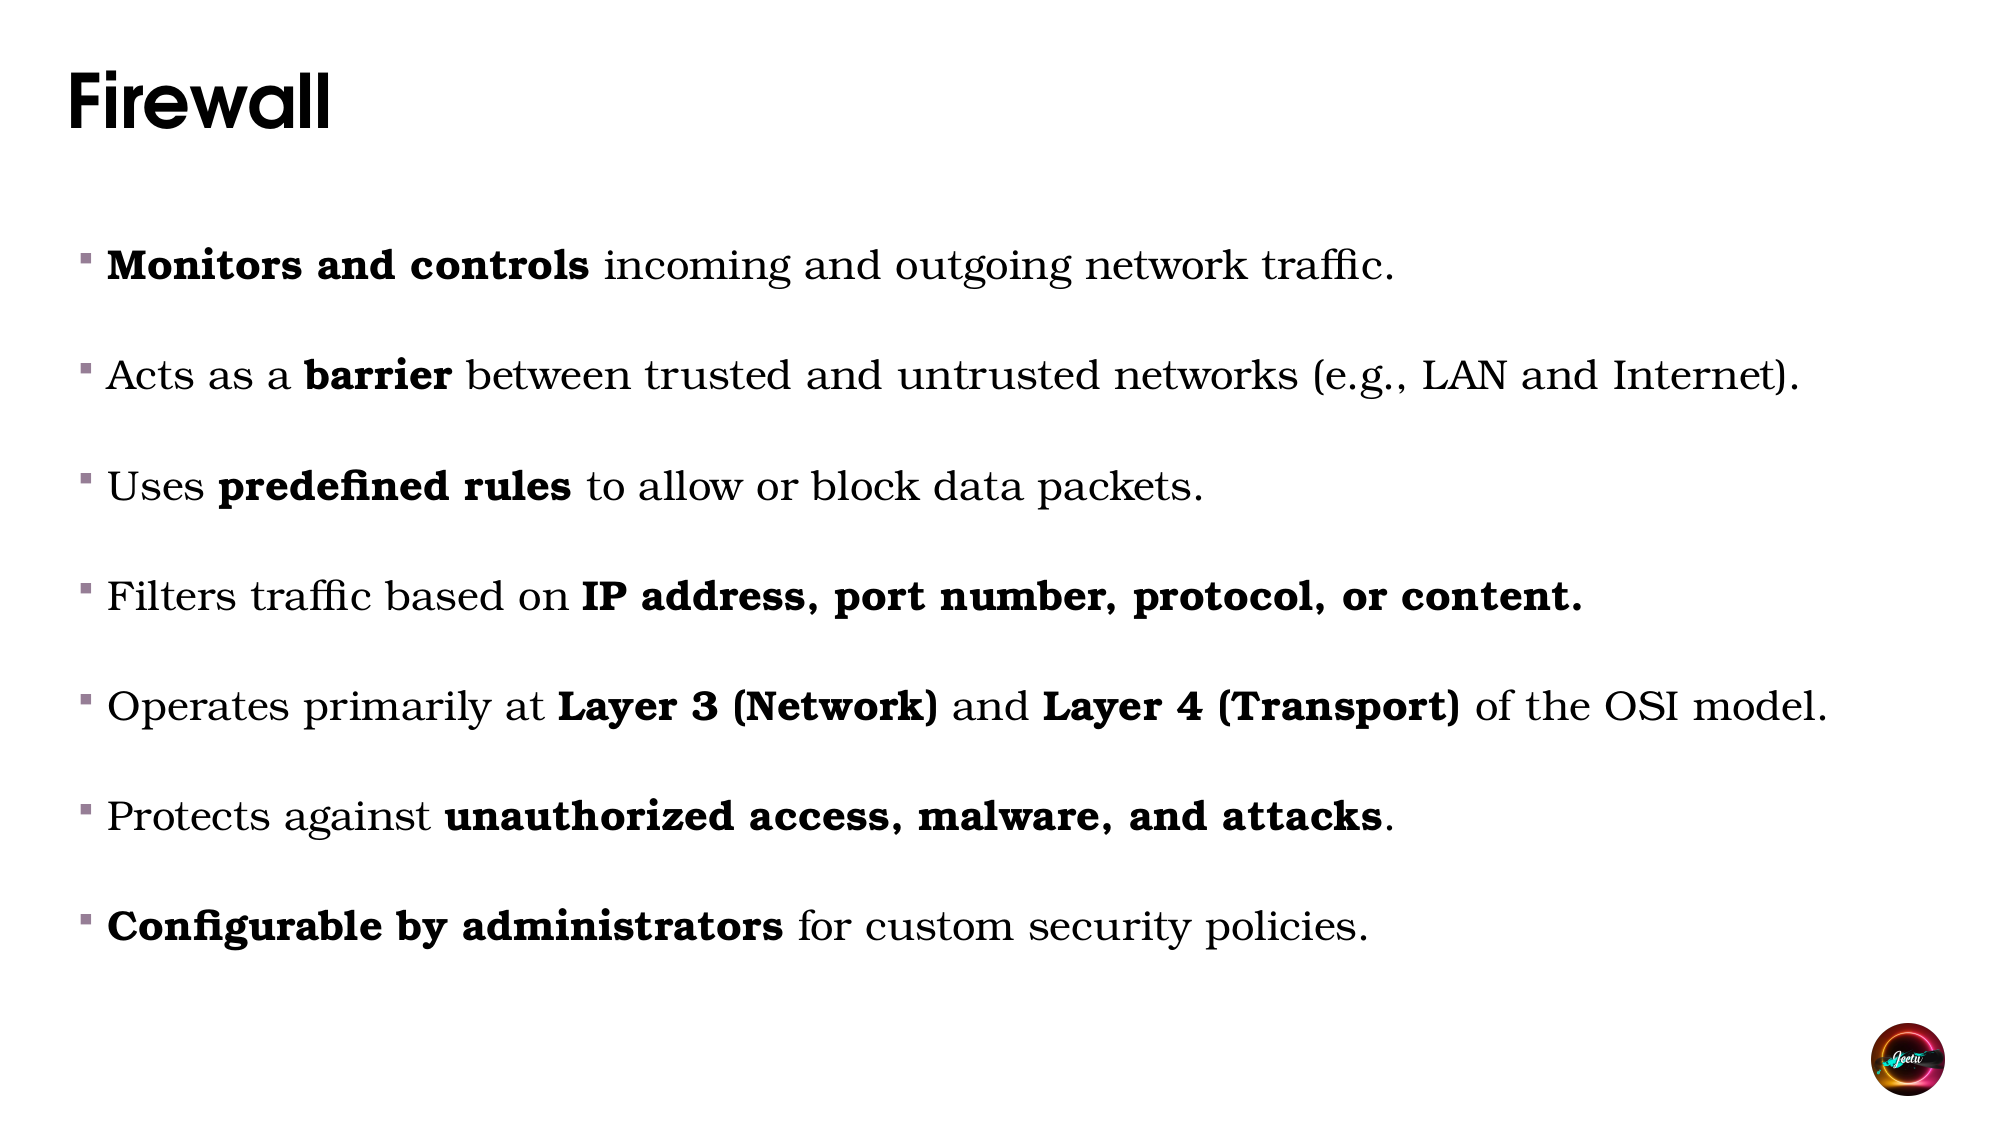

# Firewall
Monitors and controls incoming and outgoing network traffic.
Acts as a barrier between trusted and untrusted networks (e.g., LAN and Internet).
Uses predefined rules to allow or block data packets.
Filters traffic based on IP address, port number, protocol, or content.
Operates primarily at Layer 3 (Network) and Layer 4 (Transport) of the OSI model.
Protects against unauthorized access, malware, and attacks.
Configurable by administrators for custom security policies.